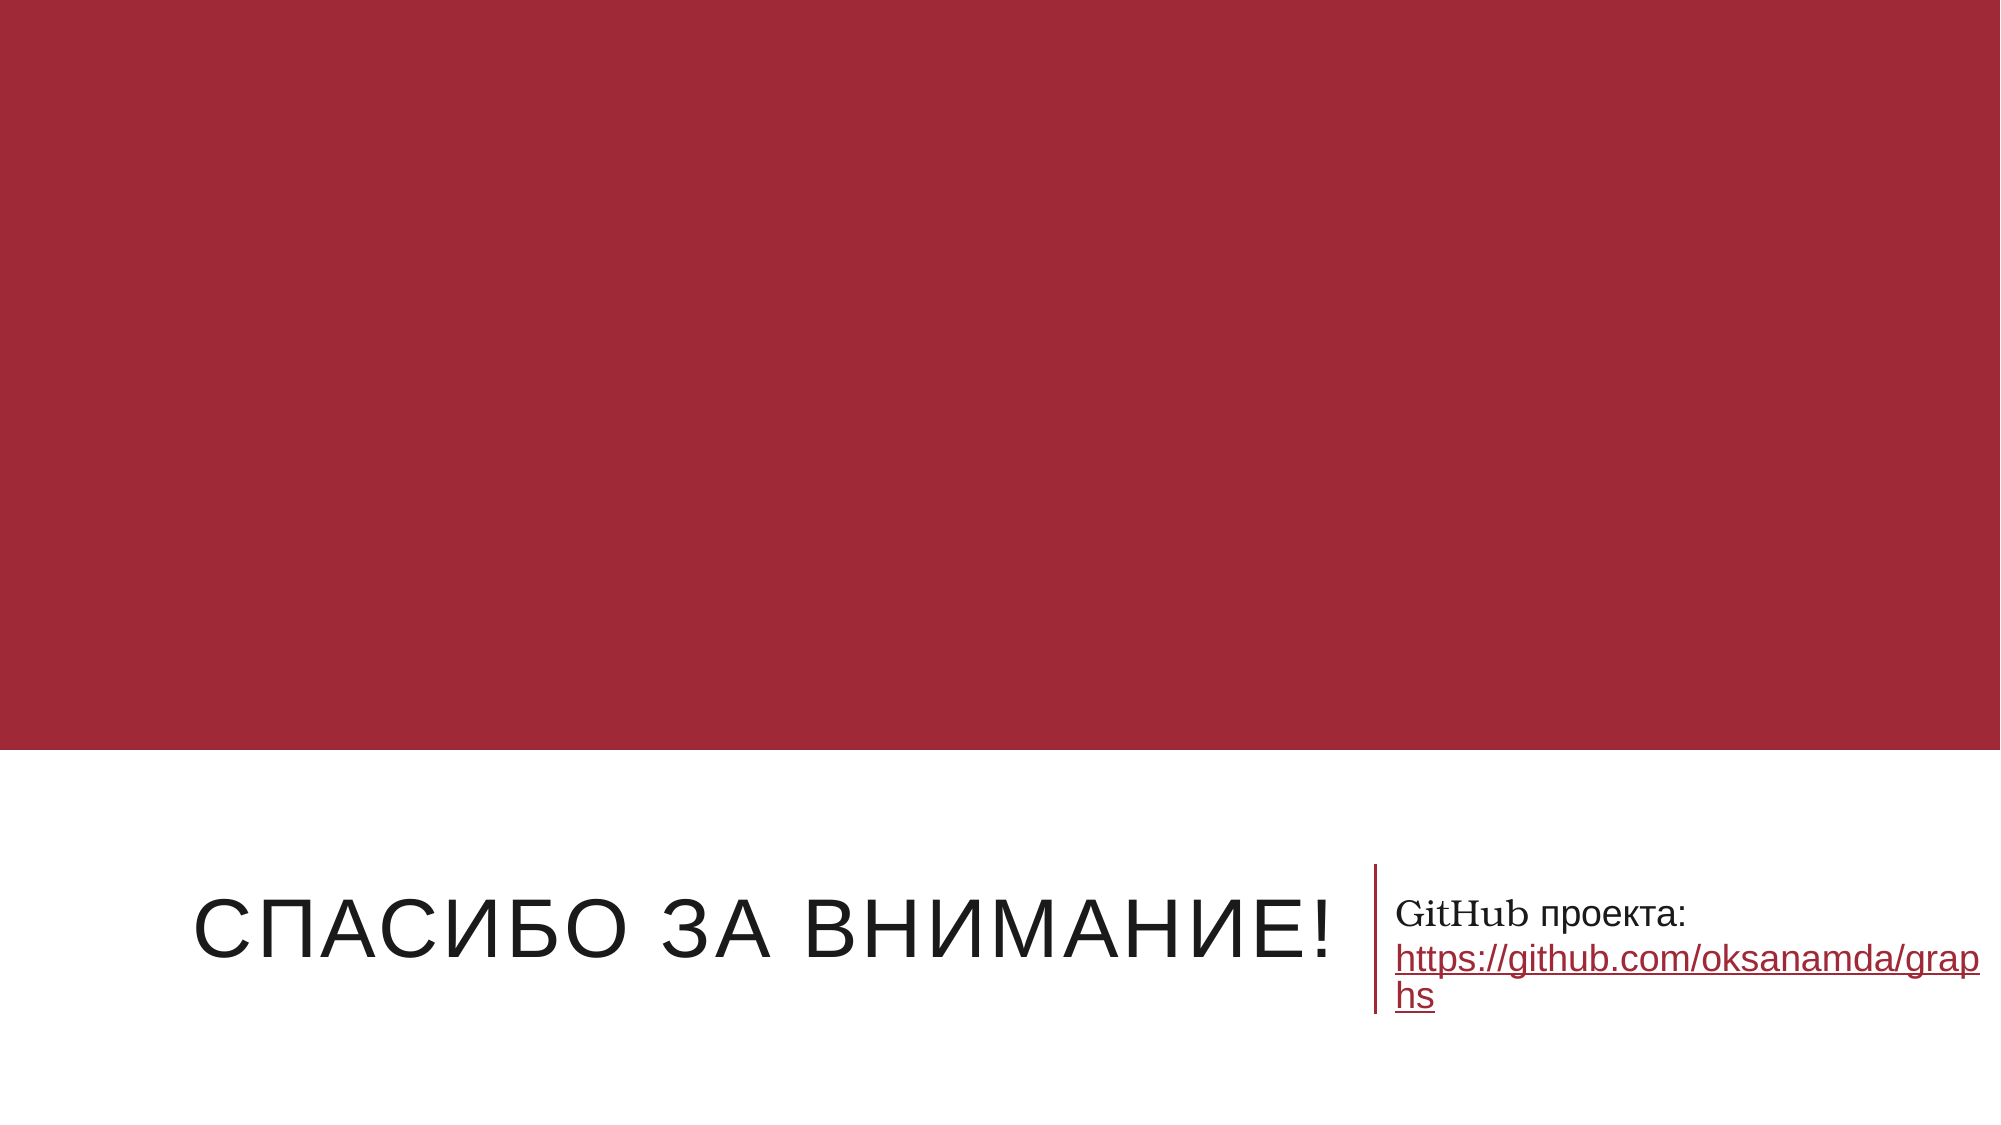

# Спасибо за внимание!
GitHub проекта: https://github.com/oksanamda/graphs